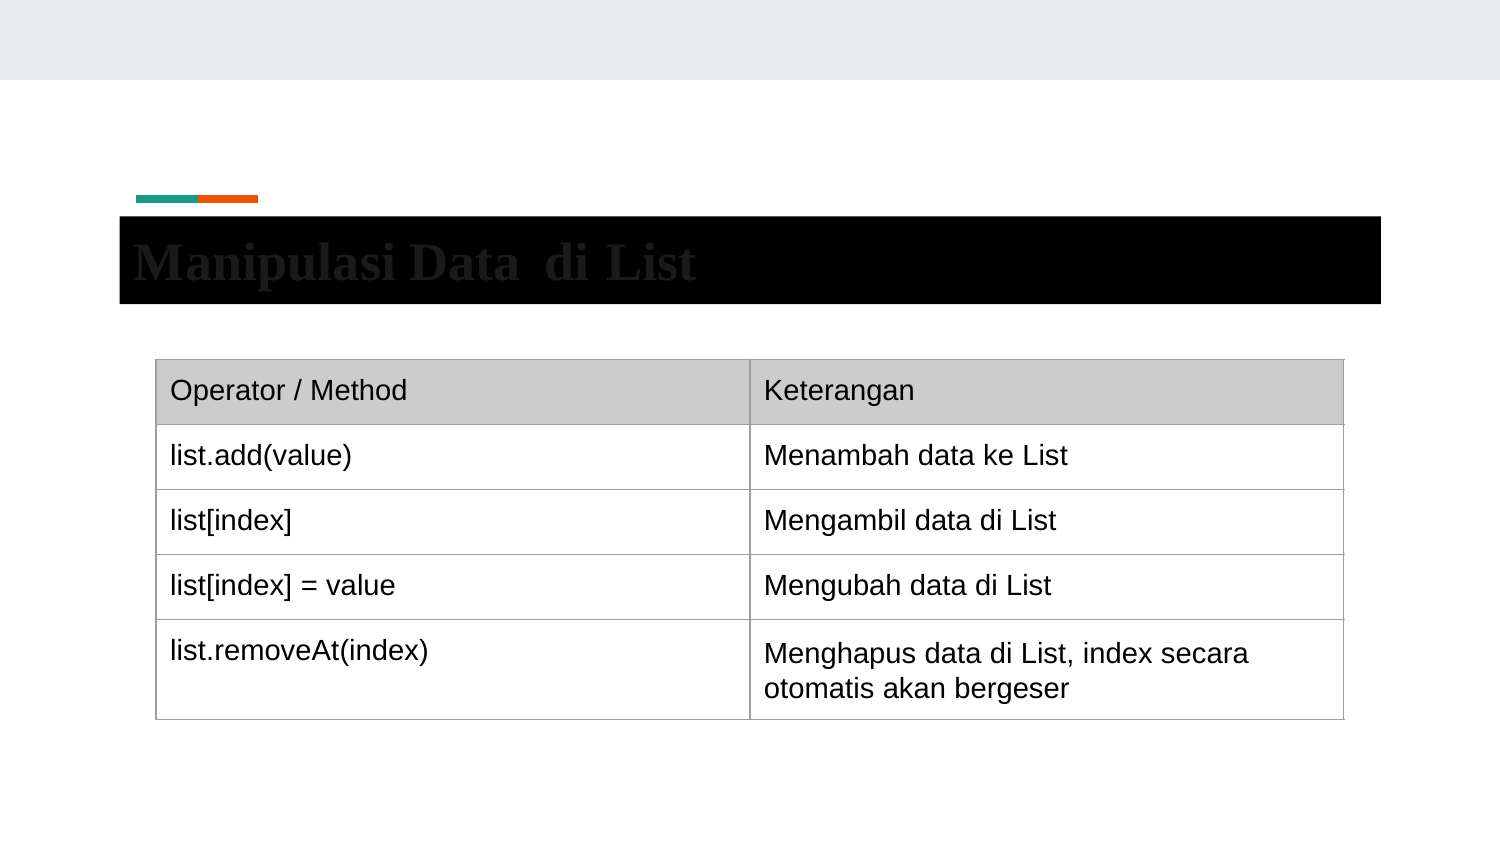

Manipulasi Data di List

Operator / Method

Keterangan

list.add(value)

Menambah data ke List

list[index]

Mengambil data di List

list[index] = value

Mengubah data di List

list.removeAt(index)

Menghapus data di List, index secara otomatis akan bergeser